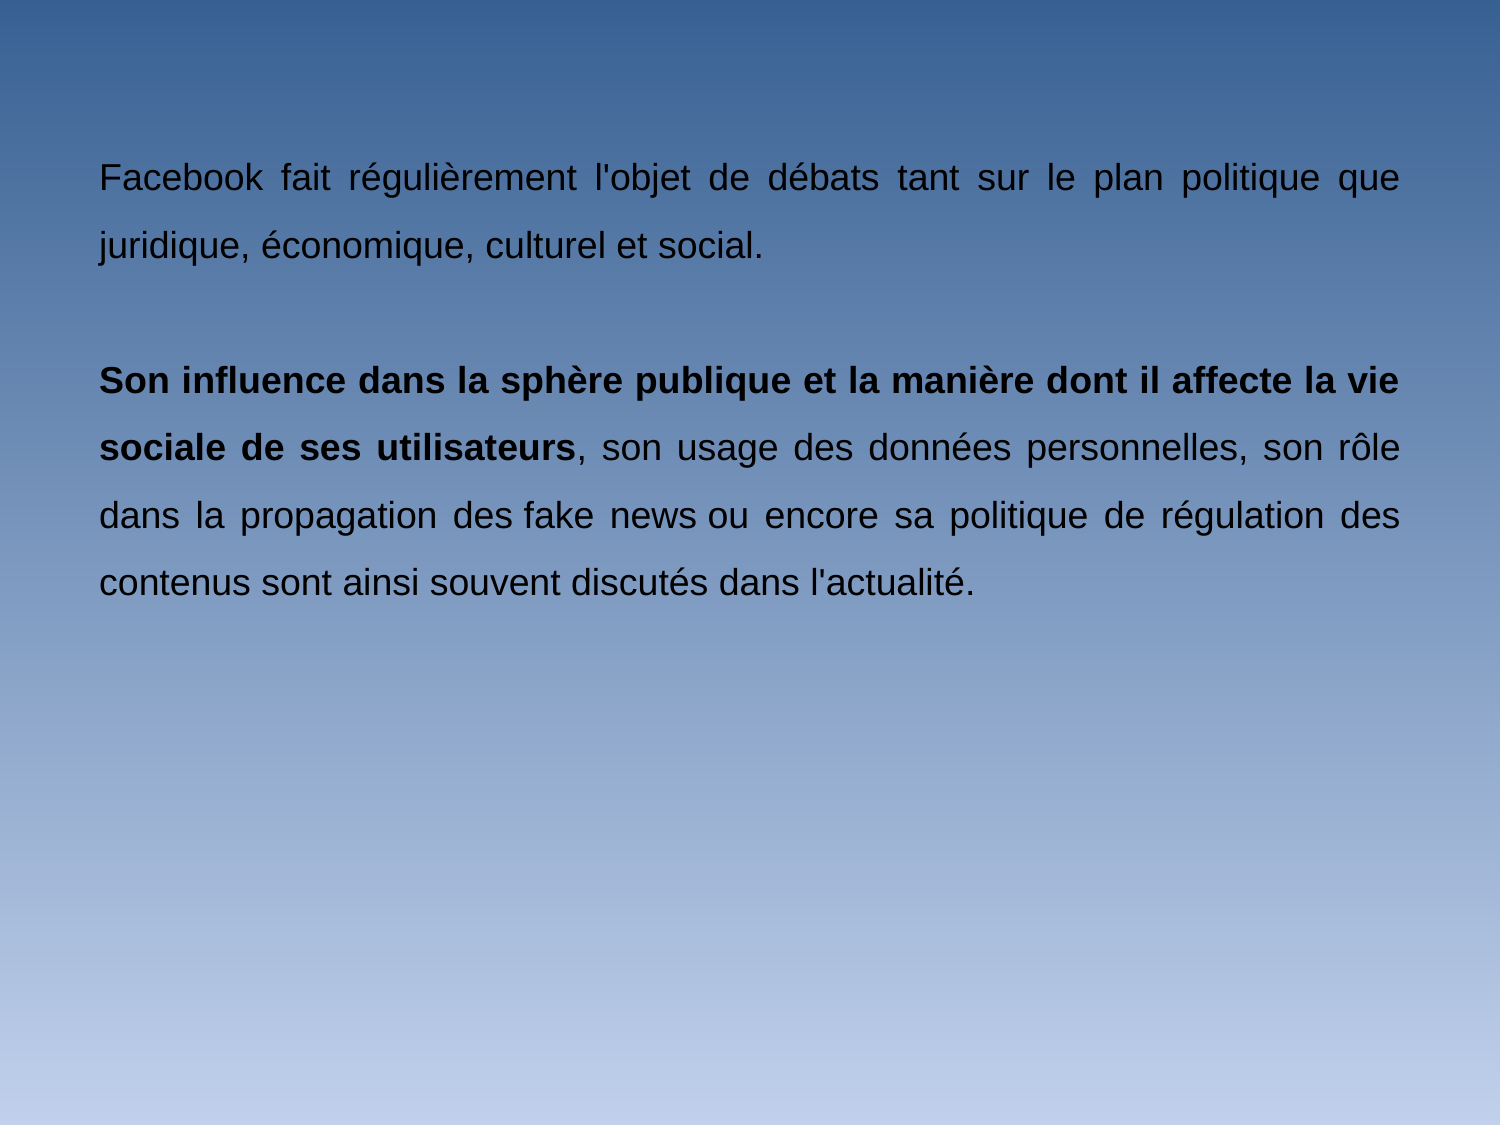

Facebook fait régulièrement l'objet de débats tant sur le plan politique que juridique, économique, culturel et social.

Son influence dans la sphère publique et la manière dont il affecte la vie sociale de ses utilisateurs, son usage des données personnelles, son rôle dans la propagation des fake news ou encore sa politique de régulation des contenus sont ainsi souvent discutés dans l'actualité.